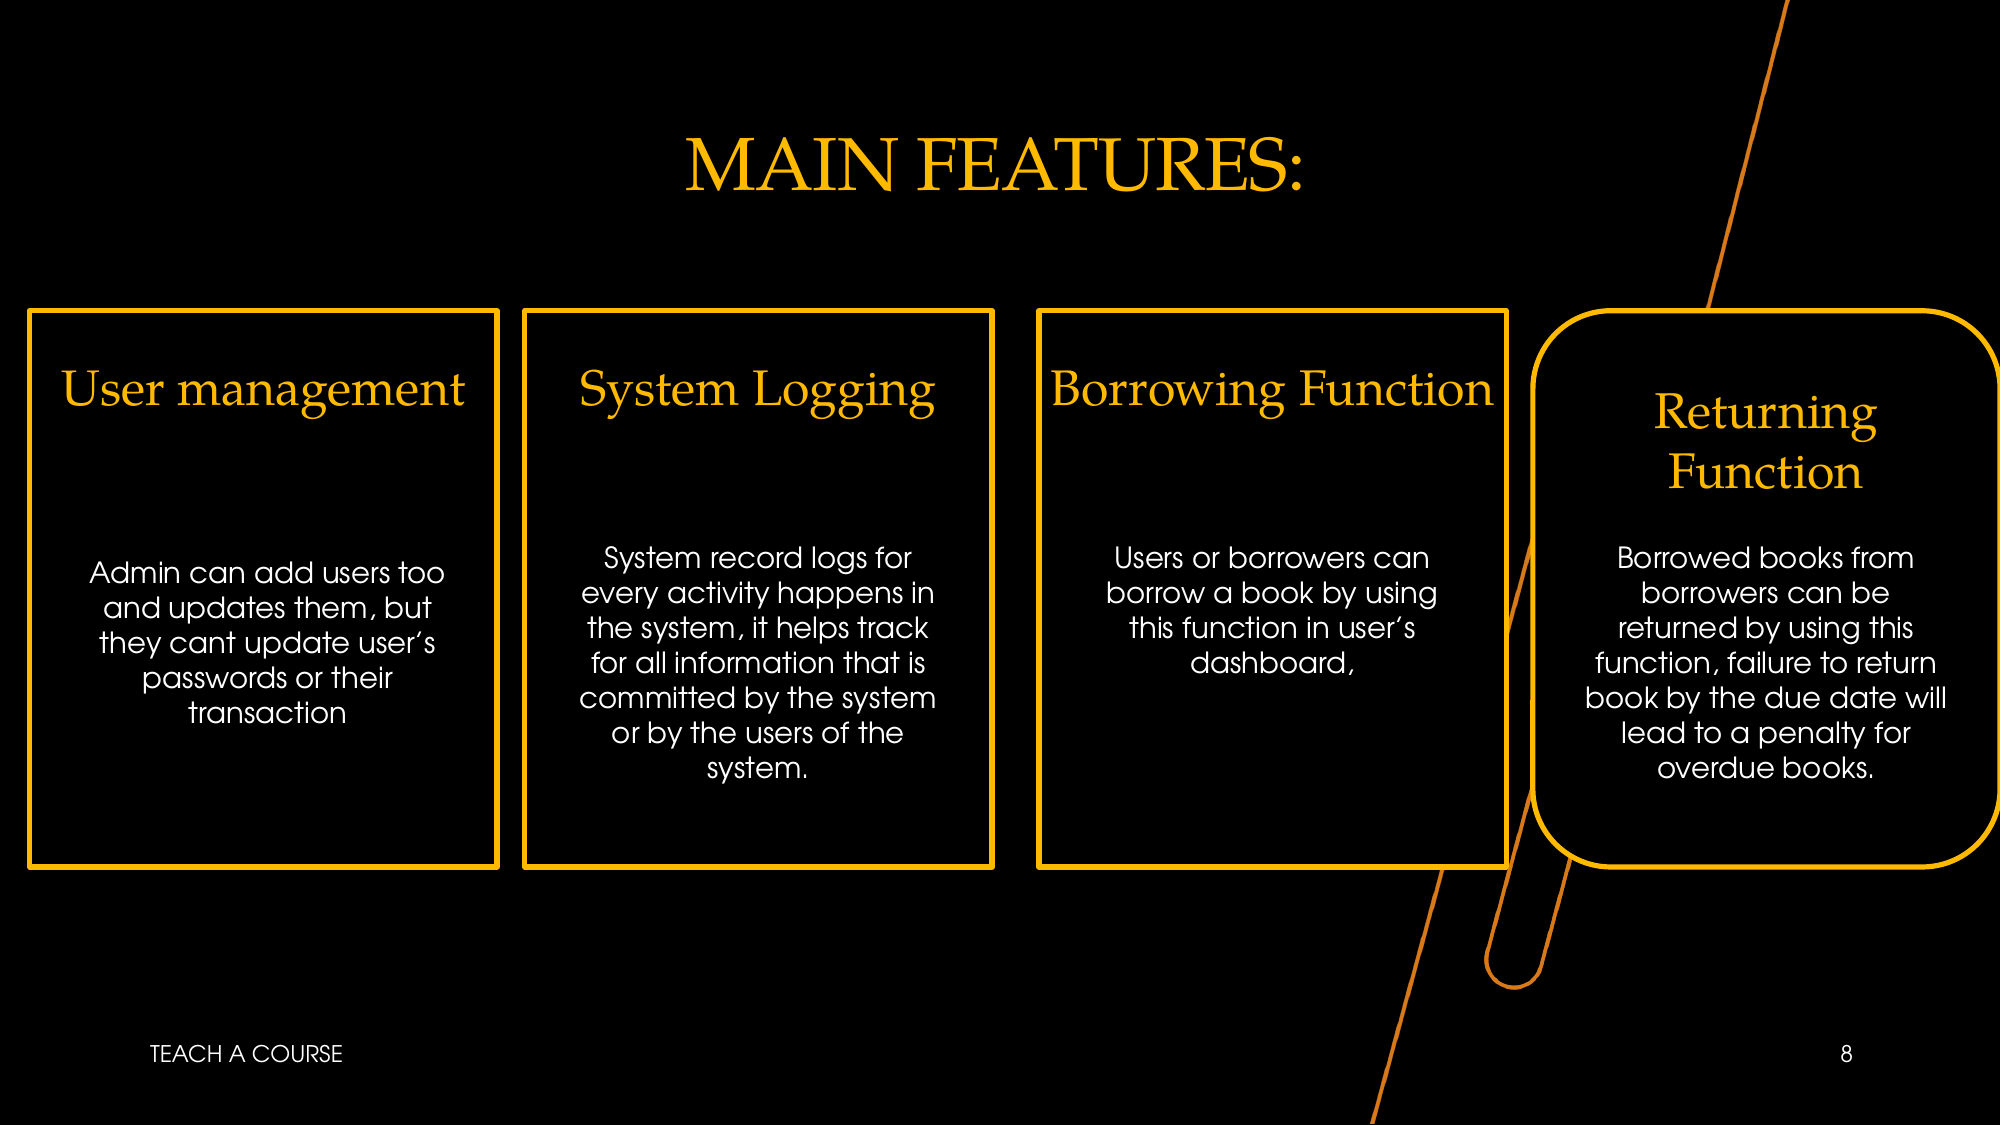

# MAIN FEATURES:
System Logging
Borrowing Function
Returning Function
User management
Borrowed books from borrowers can be returned by using this function, failure to return book by the due date will lead to a penalty for overdue books.
System record logs for every activity happens in the system, it helps track for all information that is committed by the system or by the users of the system.
Users or borrowers can borrow a book by using this function in user’s dashboard,
Admin can add users too and updates them, but they cant update user’s passwords or their transaction
TEACH A COURSE
8